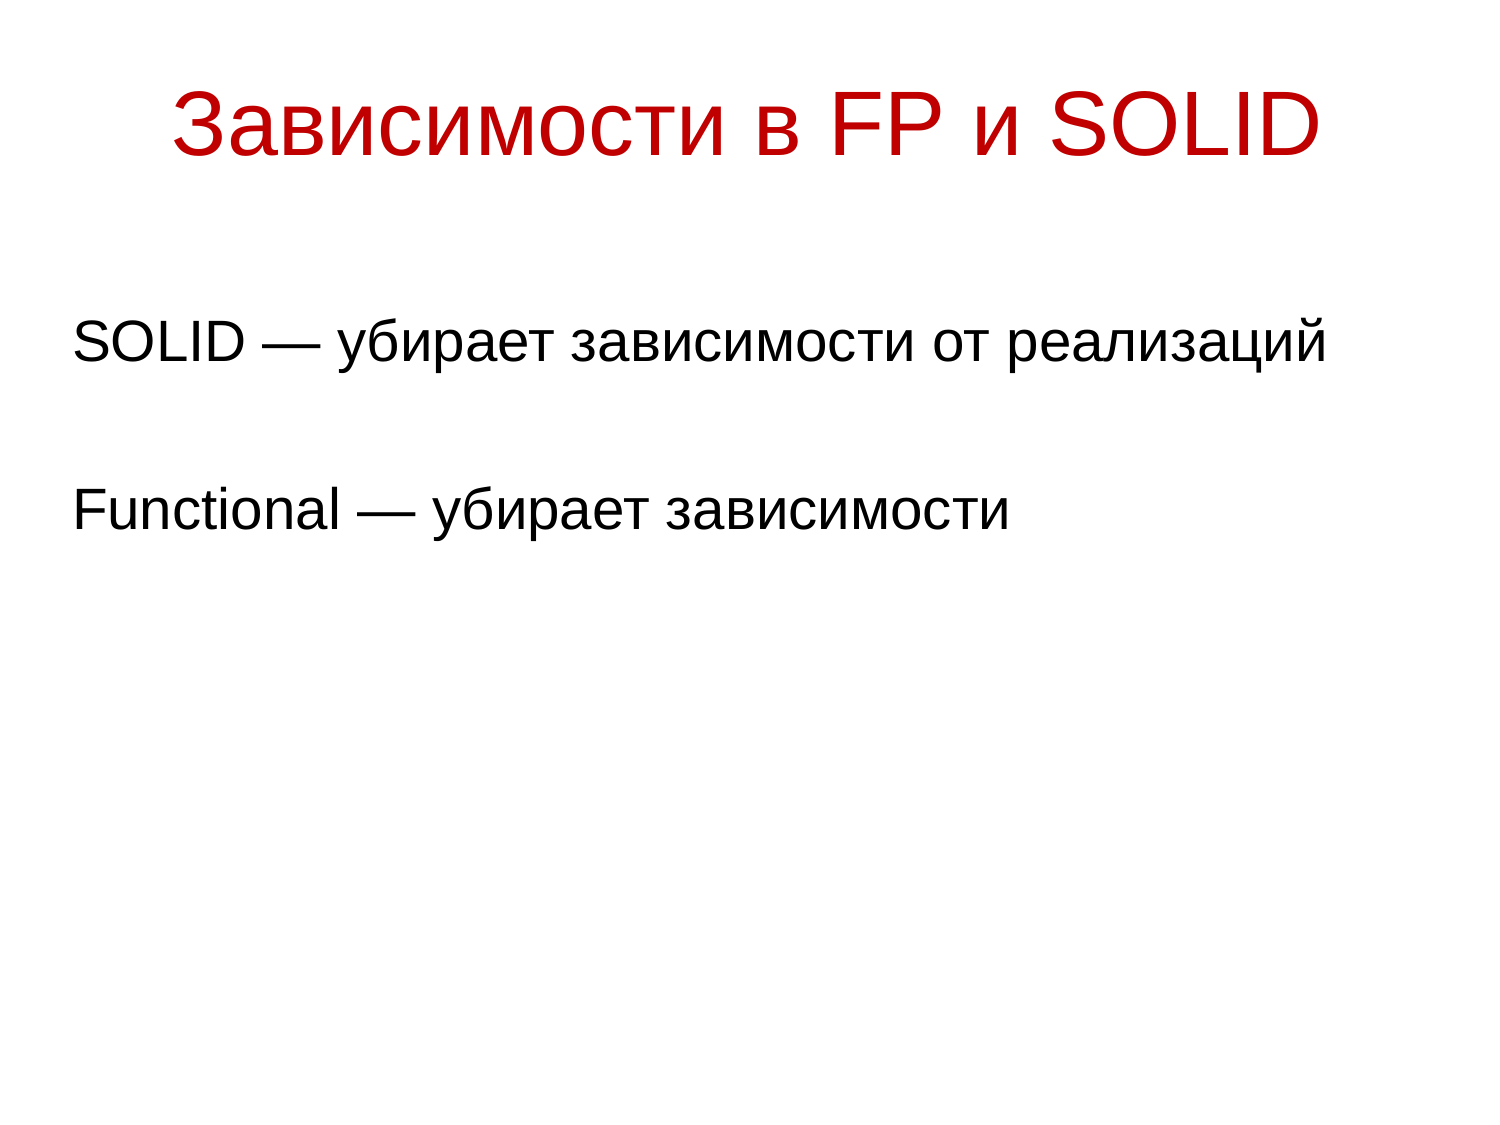

# Зависимости в FP и SOLID
SOLID — убирает зависимости от реализаций

Functional — убирает зависимости